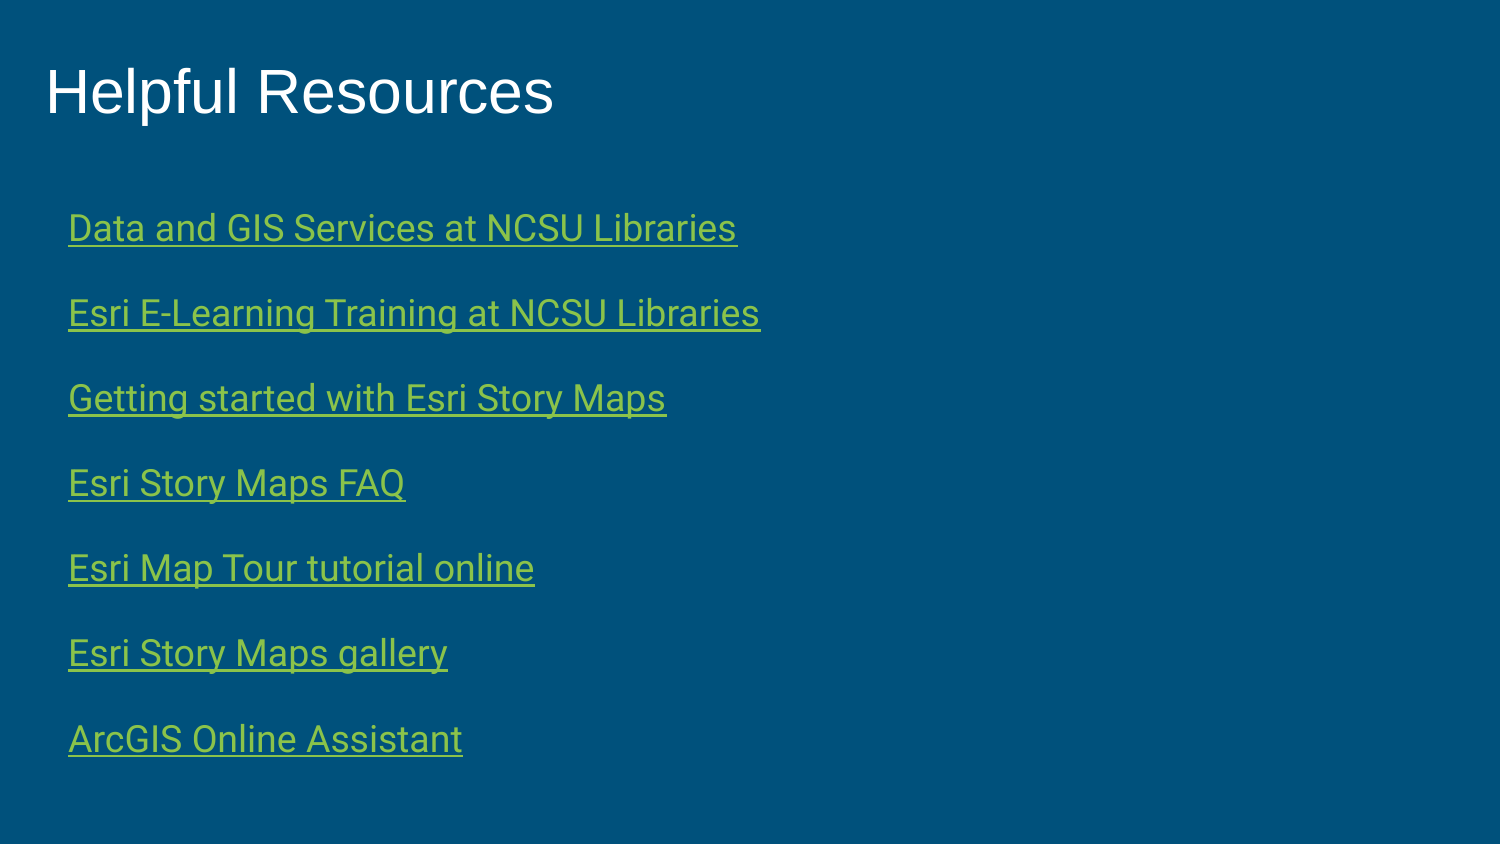

Helpful Resources
Data and GIS Services at NCSU Libraries
Esri E-Learning Training at NCSU Libraries
Getting started with Esri Story Maps
Esri Story Maps FAQ
Esri Map Tour tutorial online
Esri Story Maps gallery
ArcGIS Online Assistant